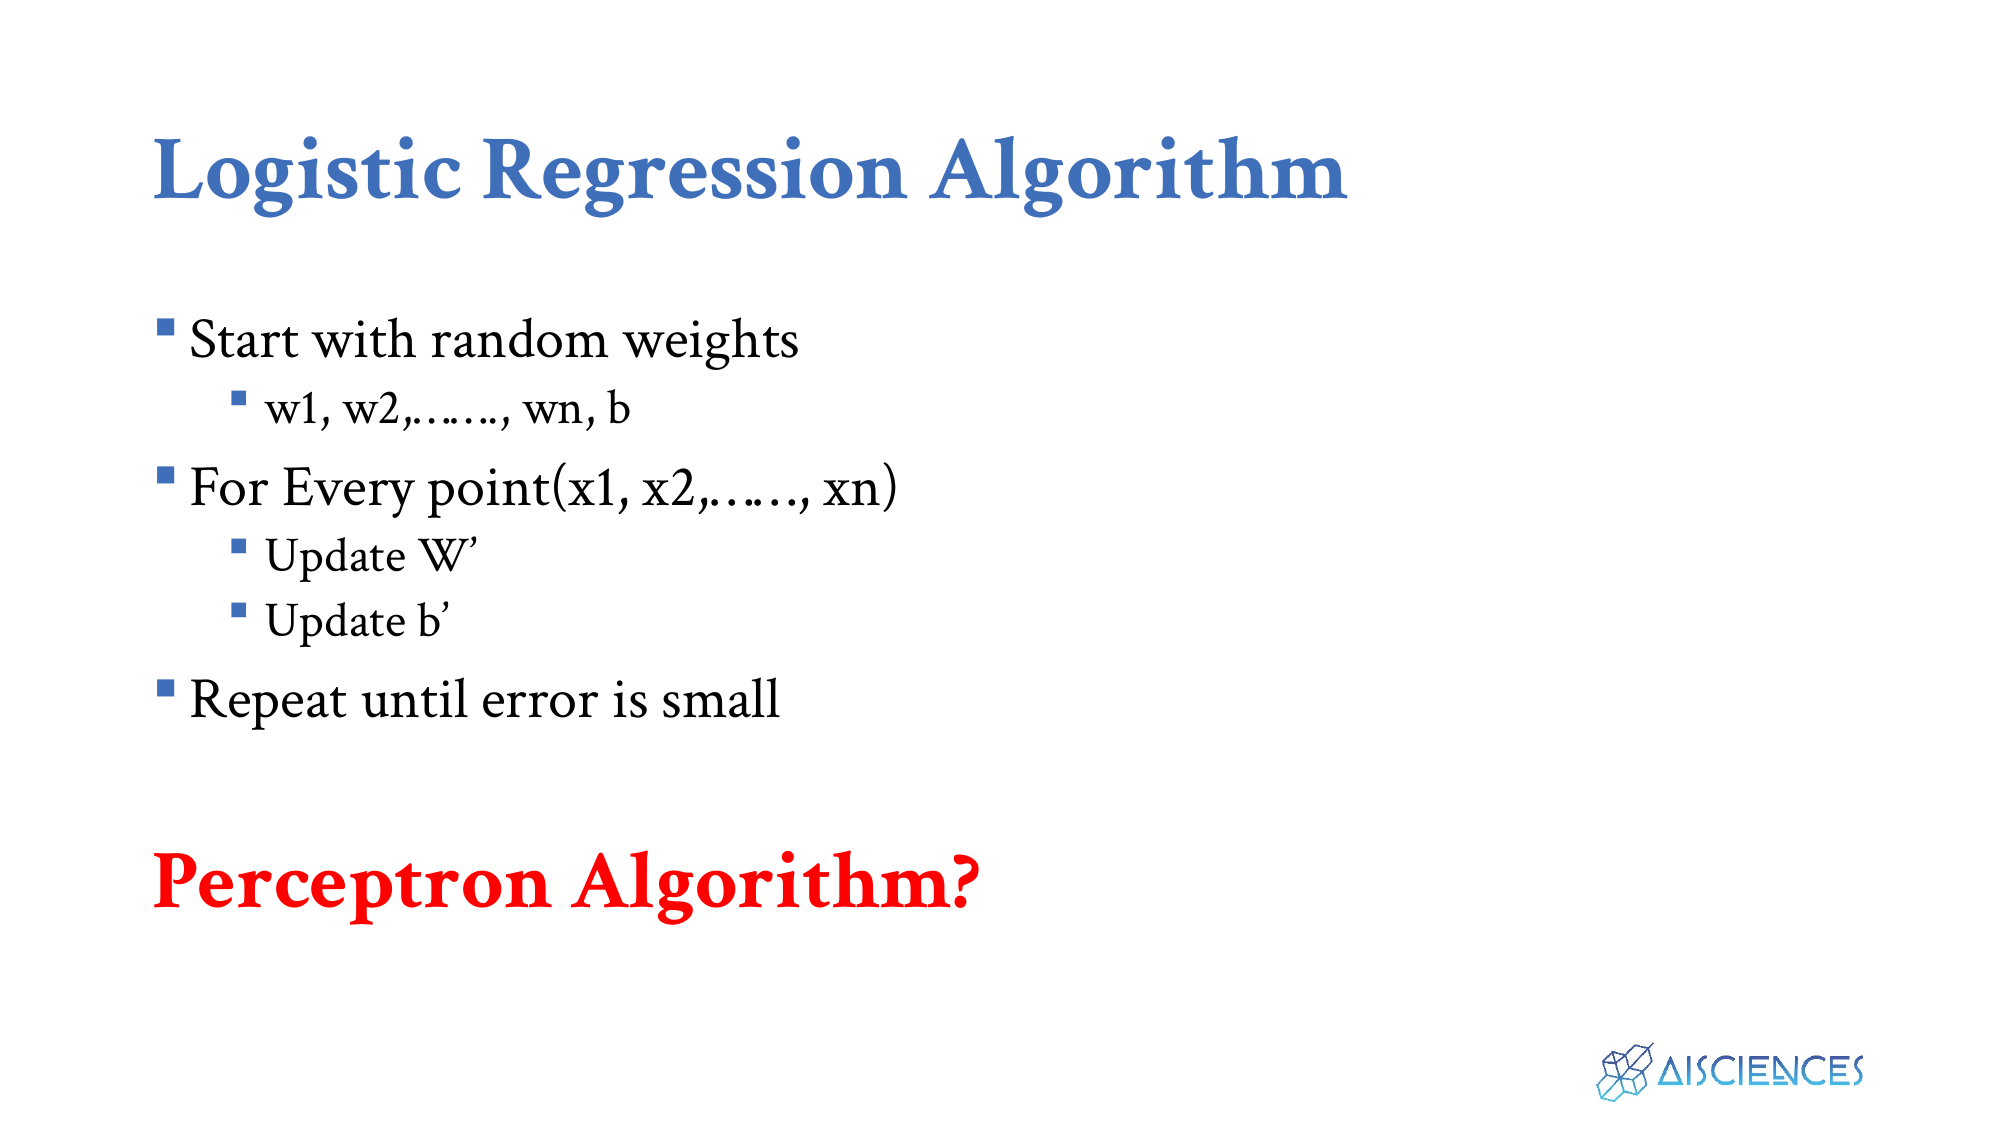

# Logistic Regression Algorithm
Start with random weights
w1, w2,……., wn, b
For Every point(x1, x2,……, xn)
Update W’
Update b’
Repeat until error is small

Perceptron Algorithm?